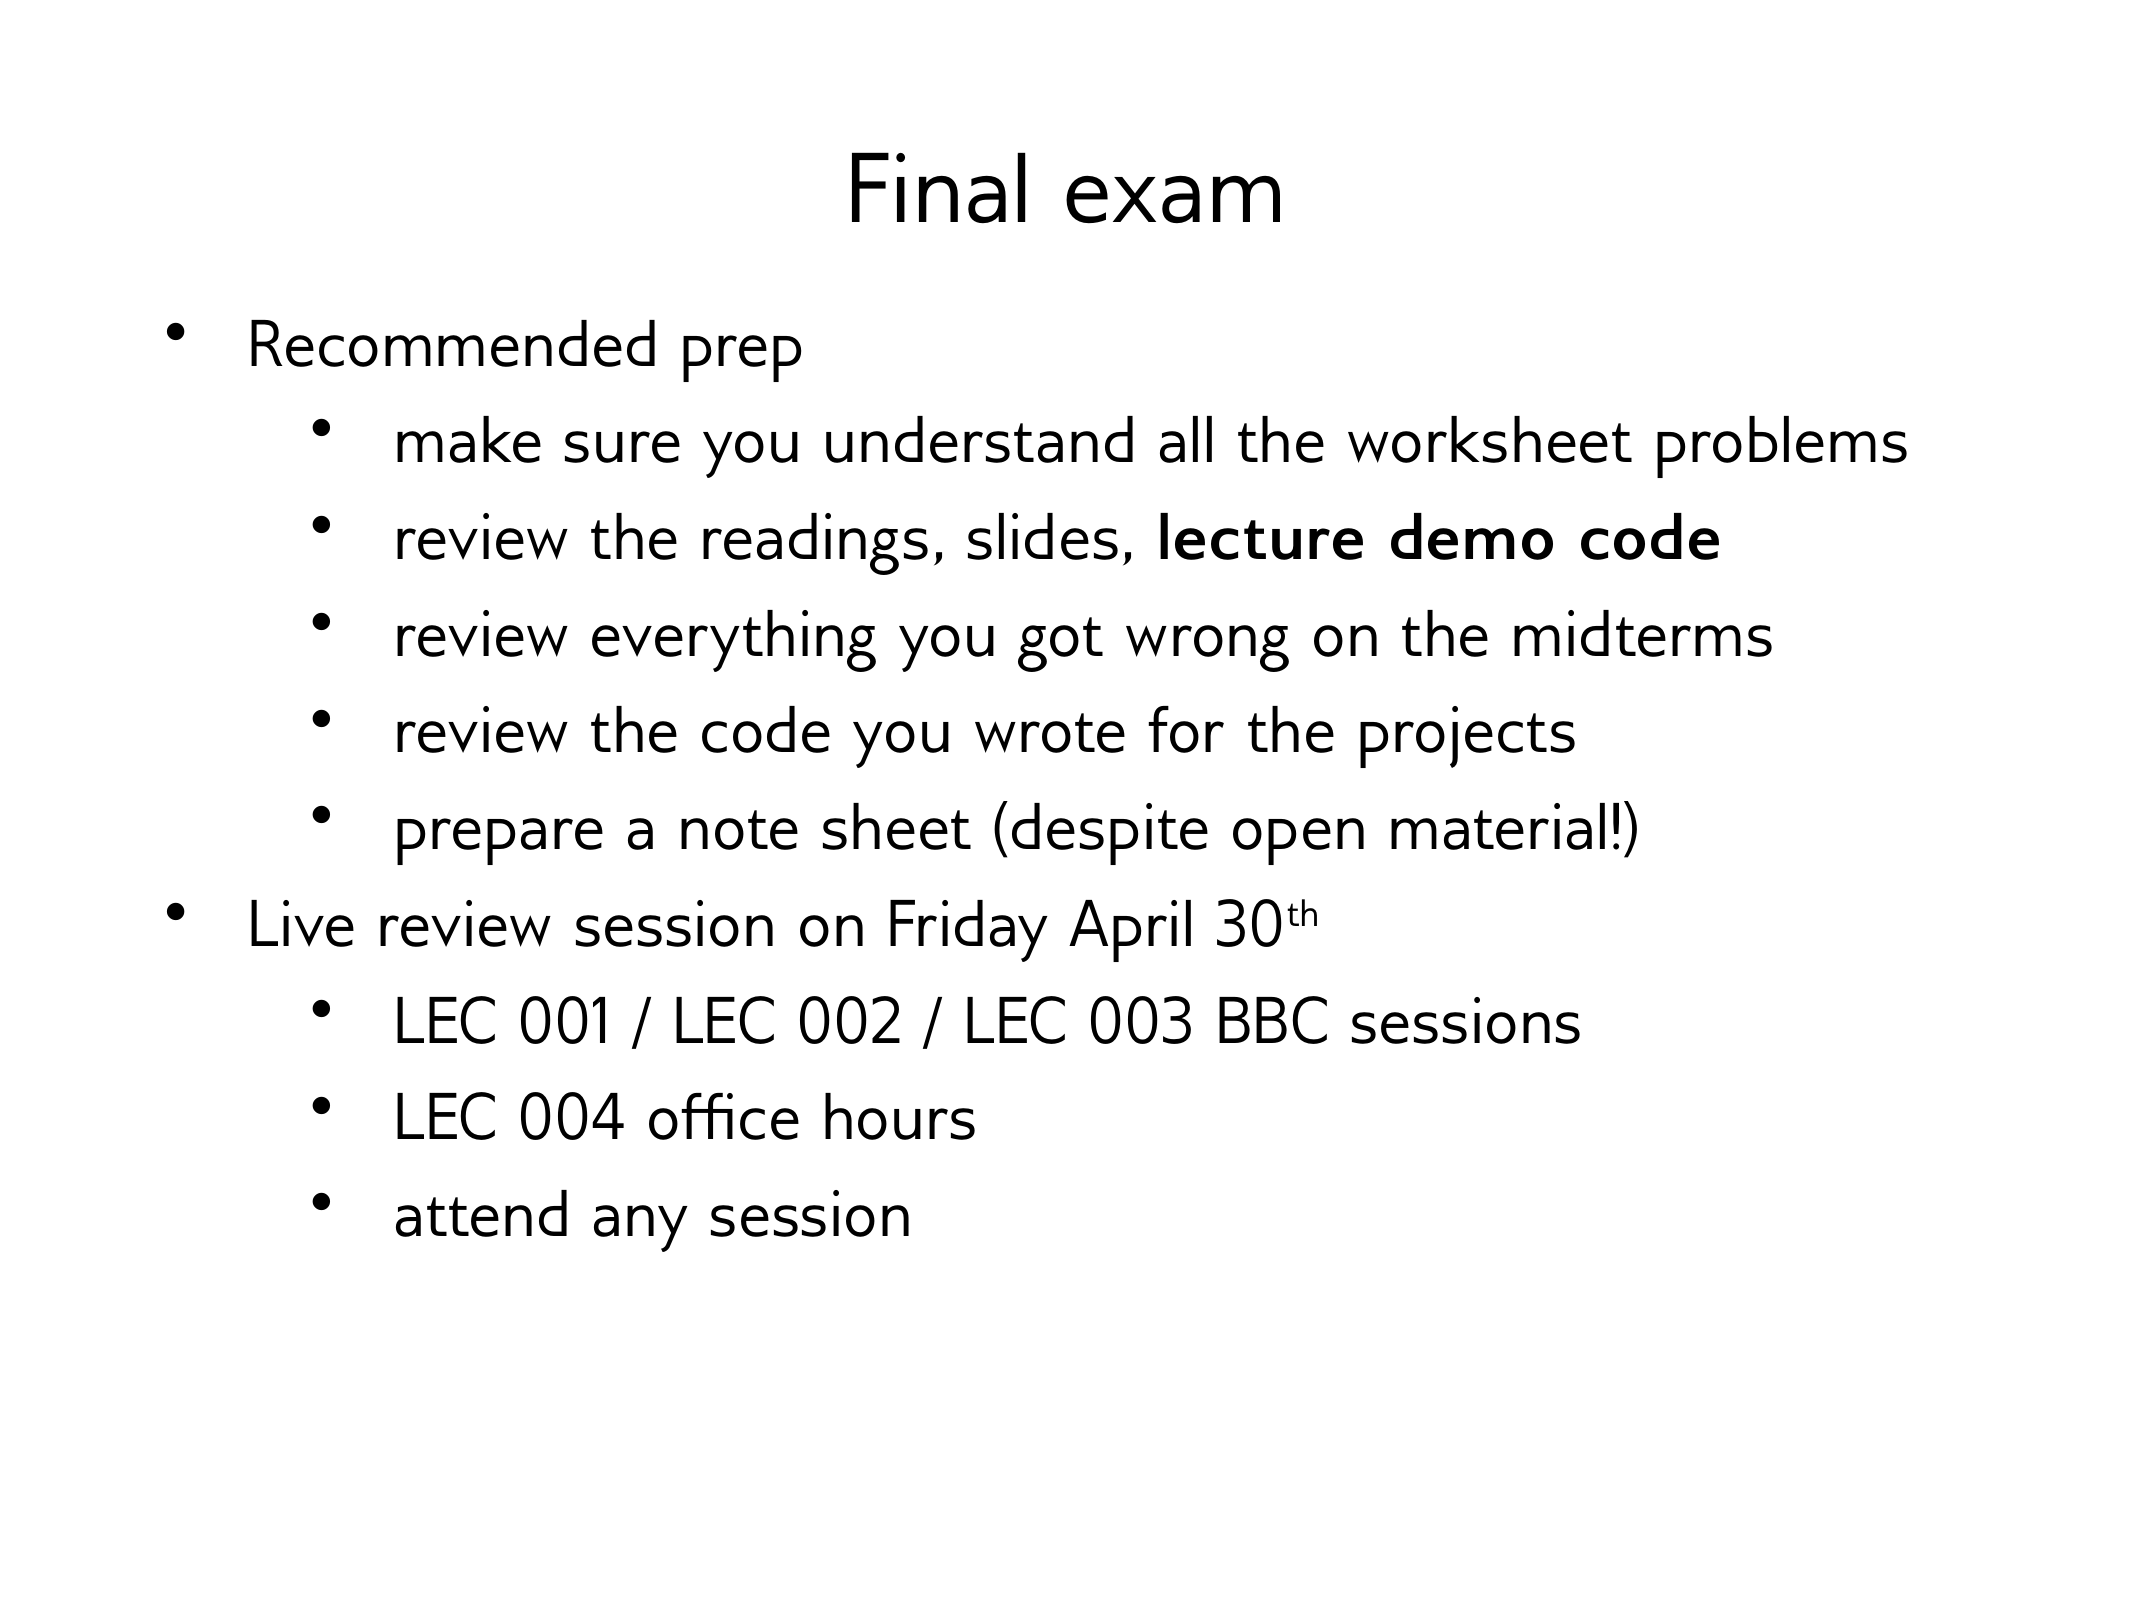

# Final exam
Recommended prep
make sure you understand all the worksheet problems
review the readings, slides, lecture demo code
review everything you got wrong on the midterms
review the code you wrote for the projects
prepare a note sheet (despite open material!)
Live review session on Friday April 30th
LEC 001 / LEC 002 / LEC 003 BBC sessions
LEC 004 office hours
attend any session